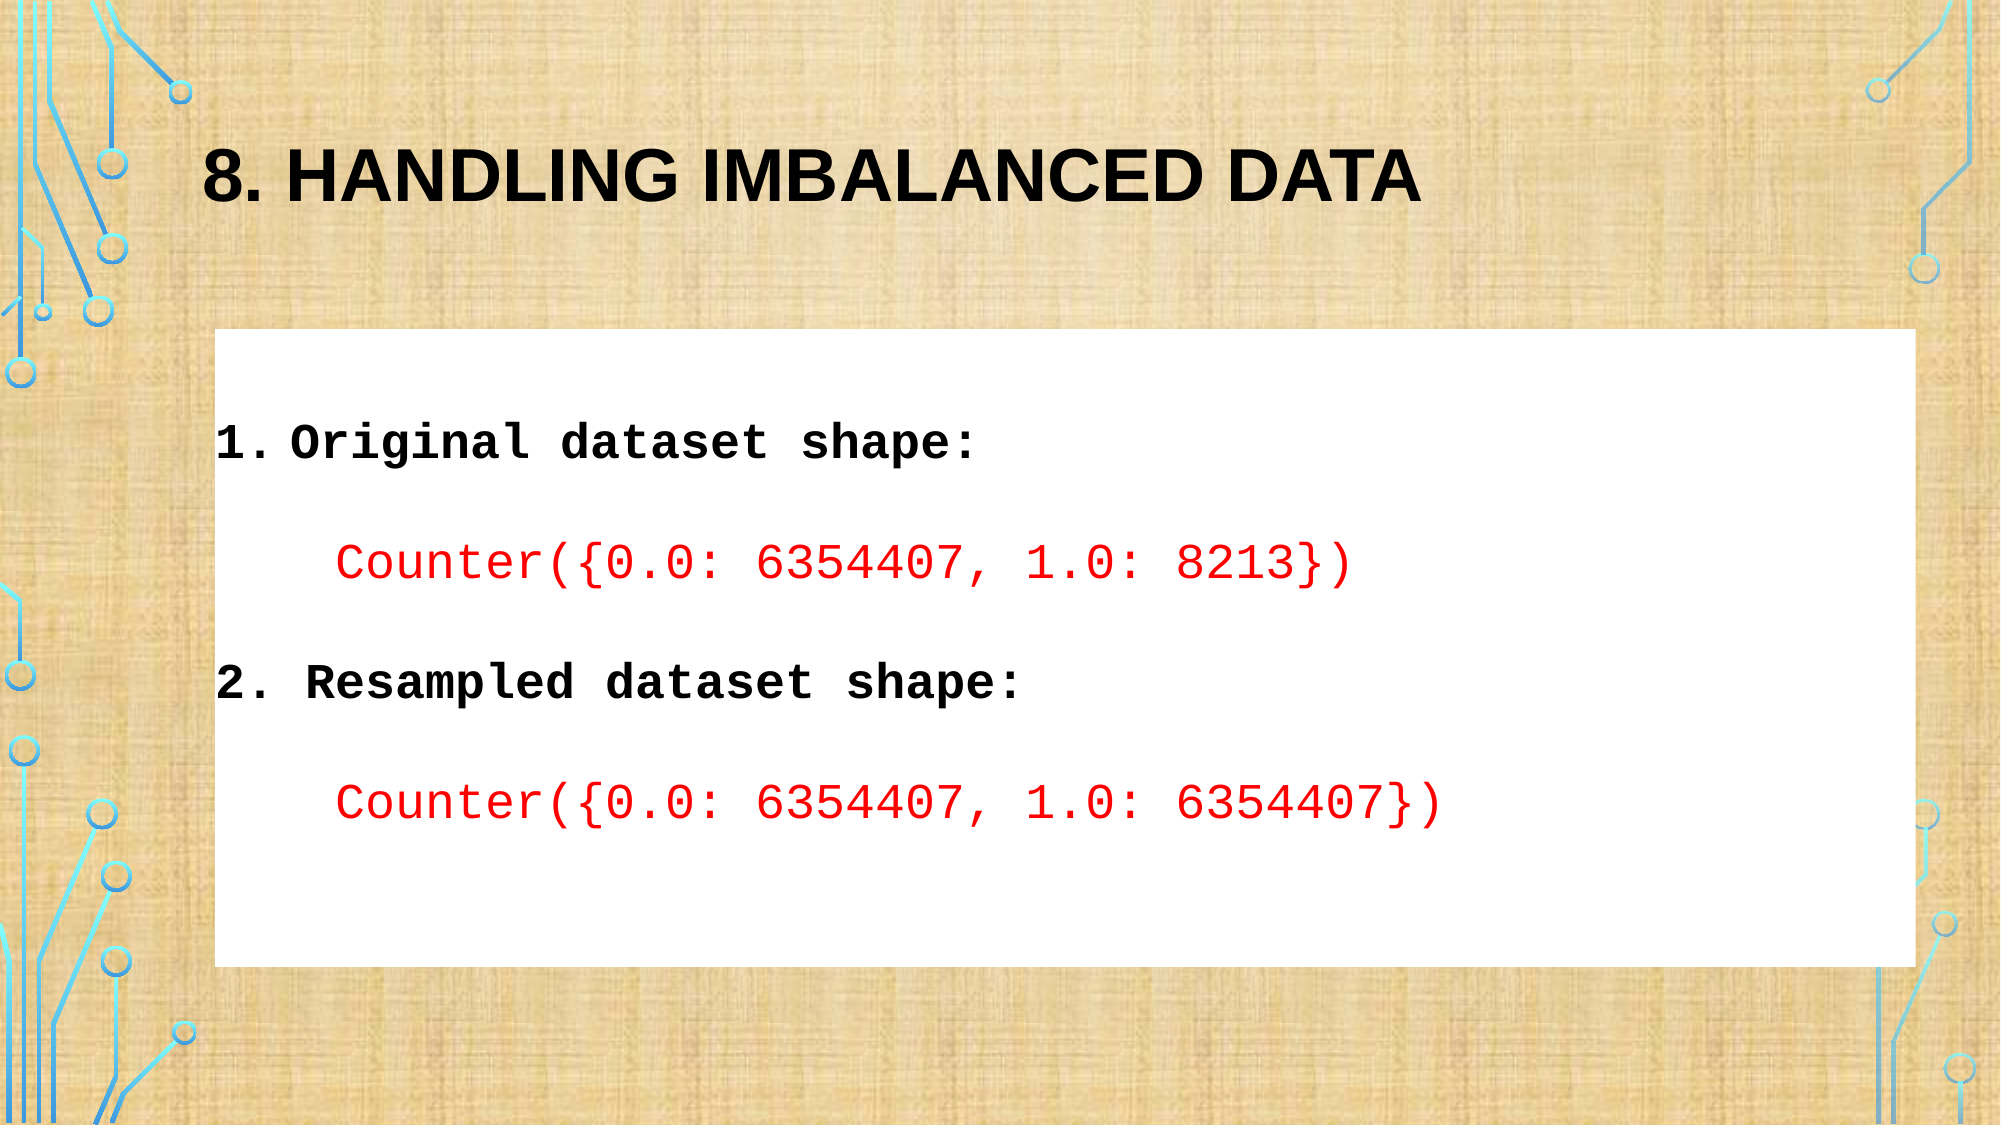

# 8. Handling Imbalanced Data
Original dataset shape:

    Counter({0.0: 6354407, 1.0: 8213})

2. Resampled dataset shape:

    Counter({0.0: 6354407, 1.0: 6354407})